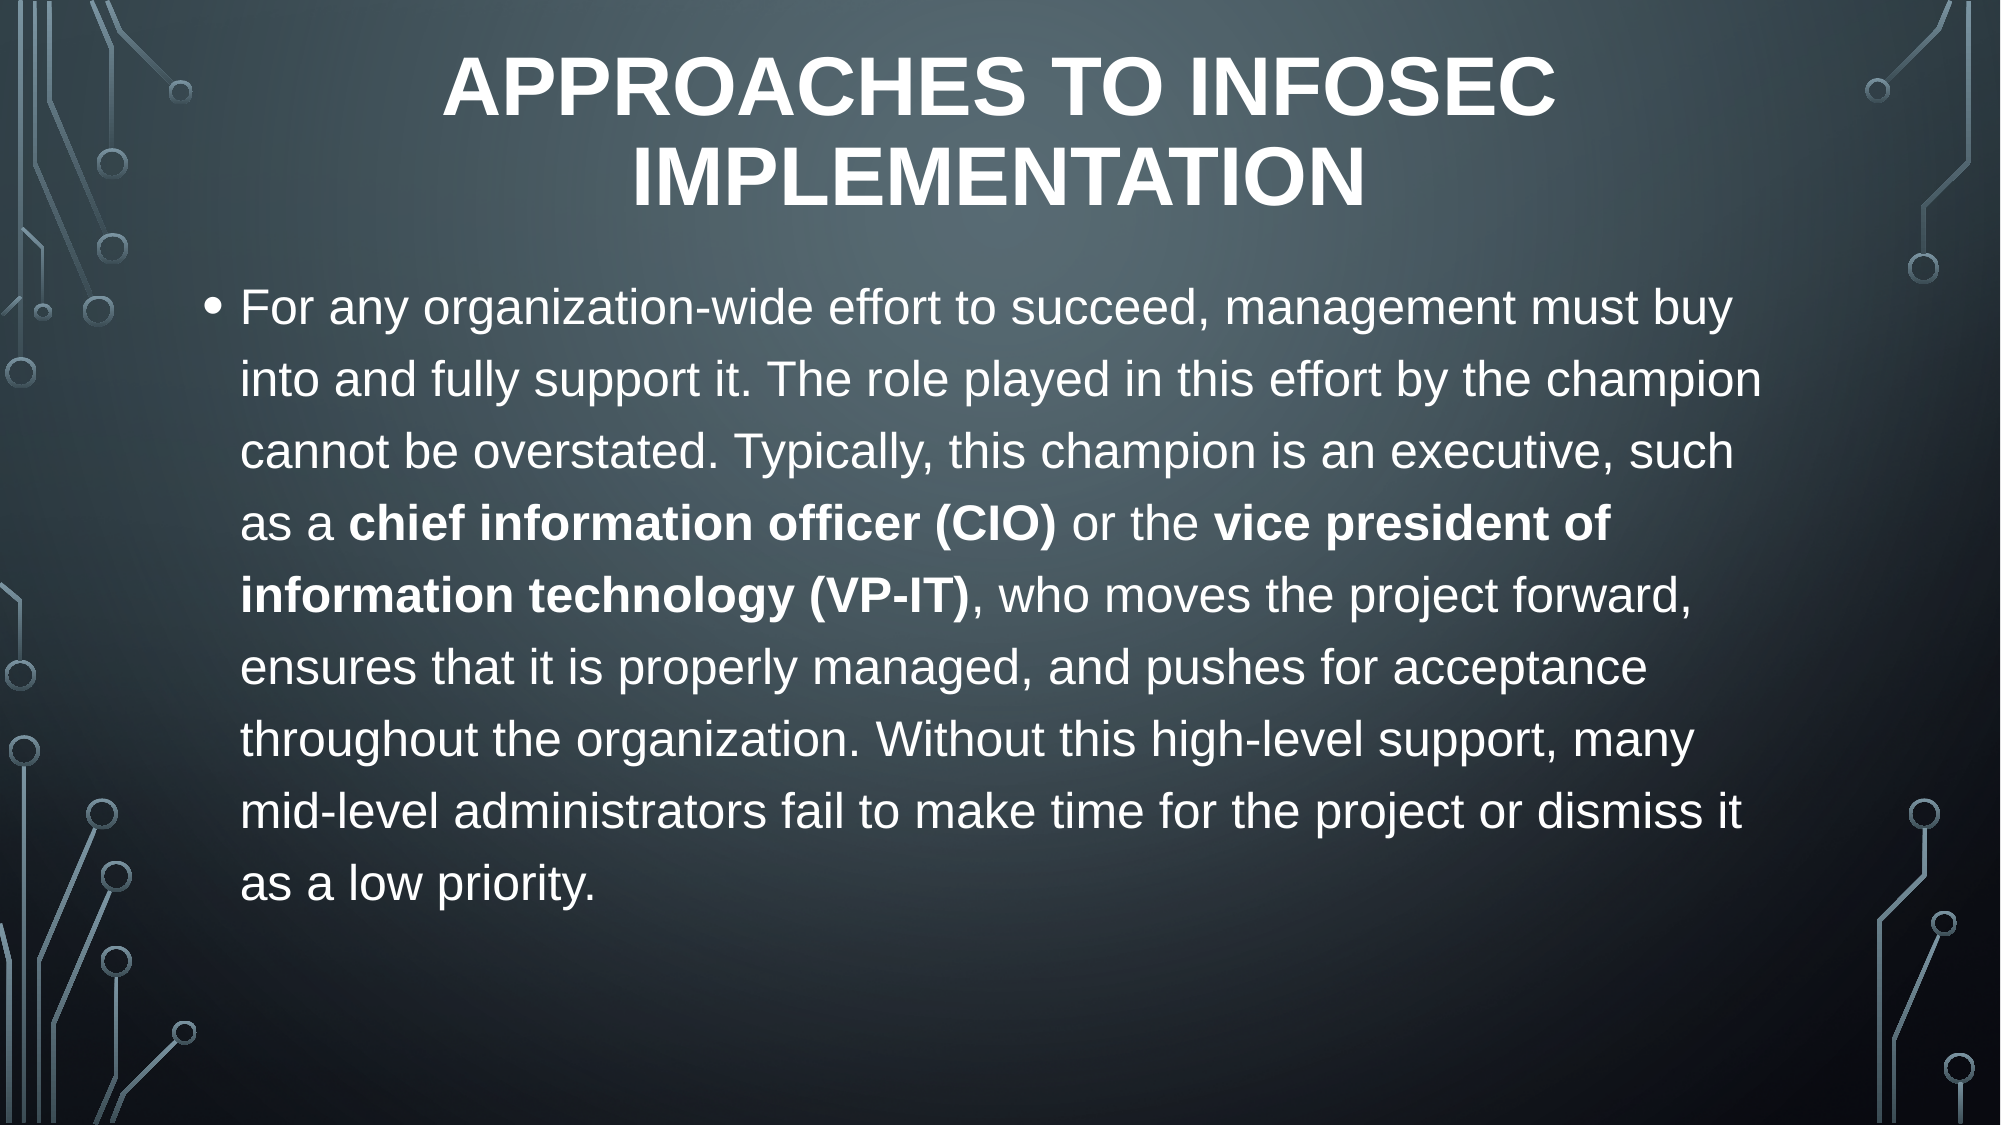

# Approaches TO infosec implementation
For any organization-wide effort to succeed, management must buy into and fully support it. The role played in this effort by the champion cannot be overstated. Typically, this champion is an executive, such as a chief information officer (CIO) or the vice president of information technology (VP-IT), who moves the project forward, ensures that it is properly managed, and pushes for acceptance throughout the organization. Without this high-level support, many mid-level administrators fail to make time for the project or dismiss it as a low priority.